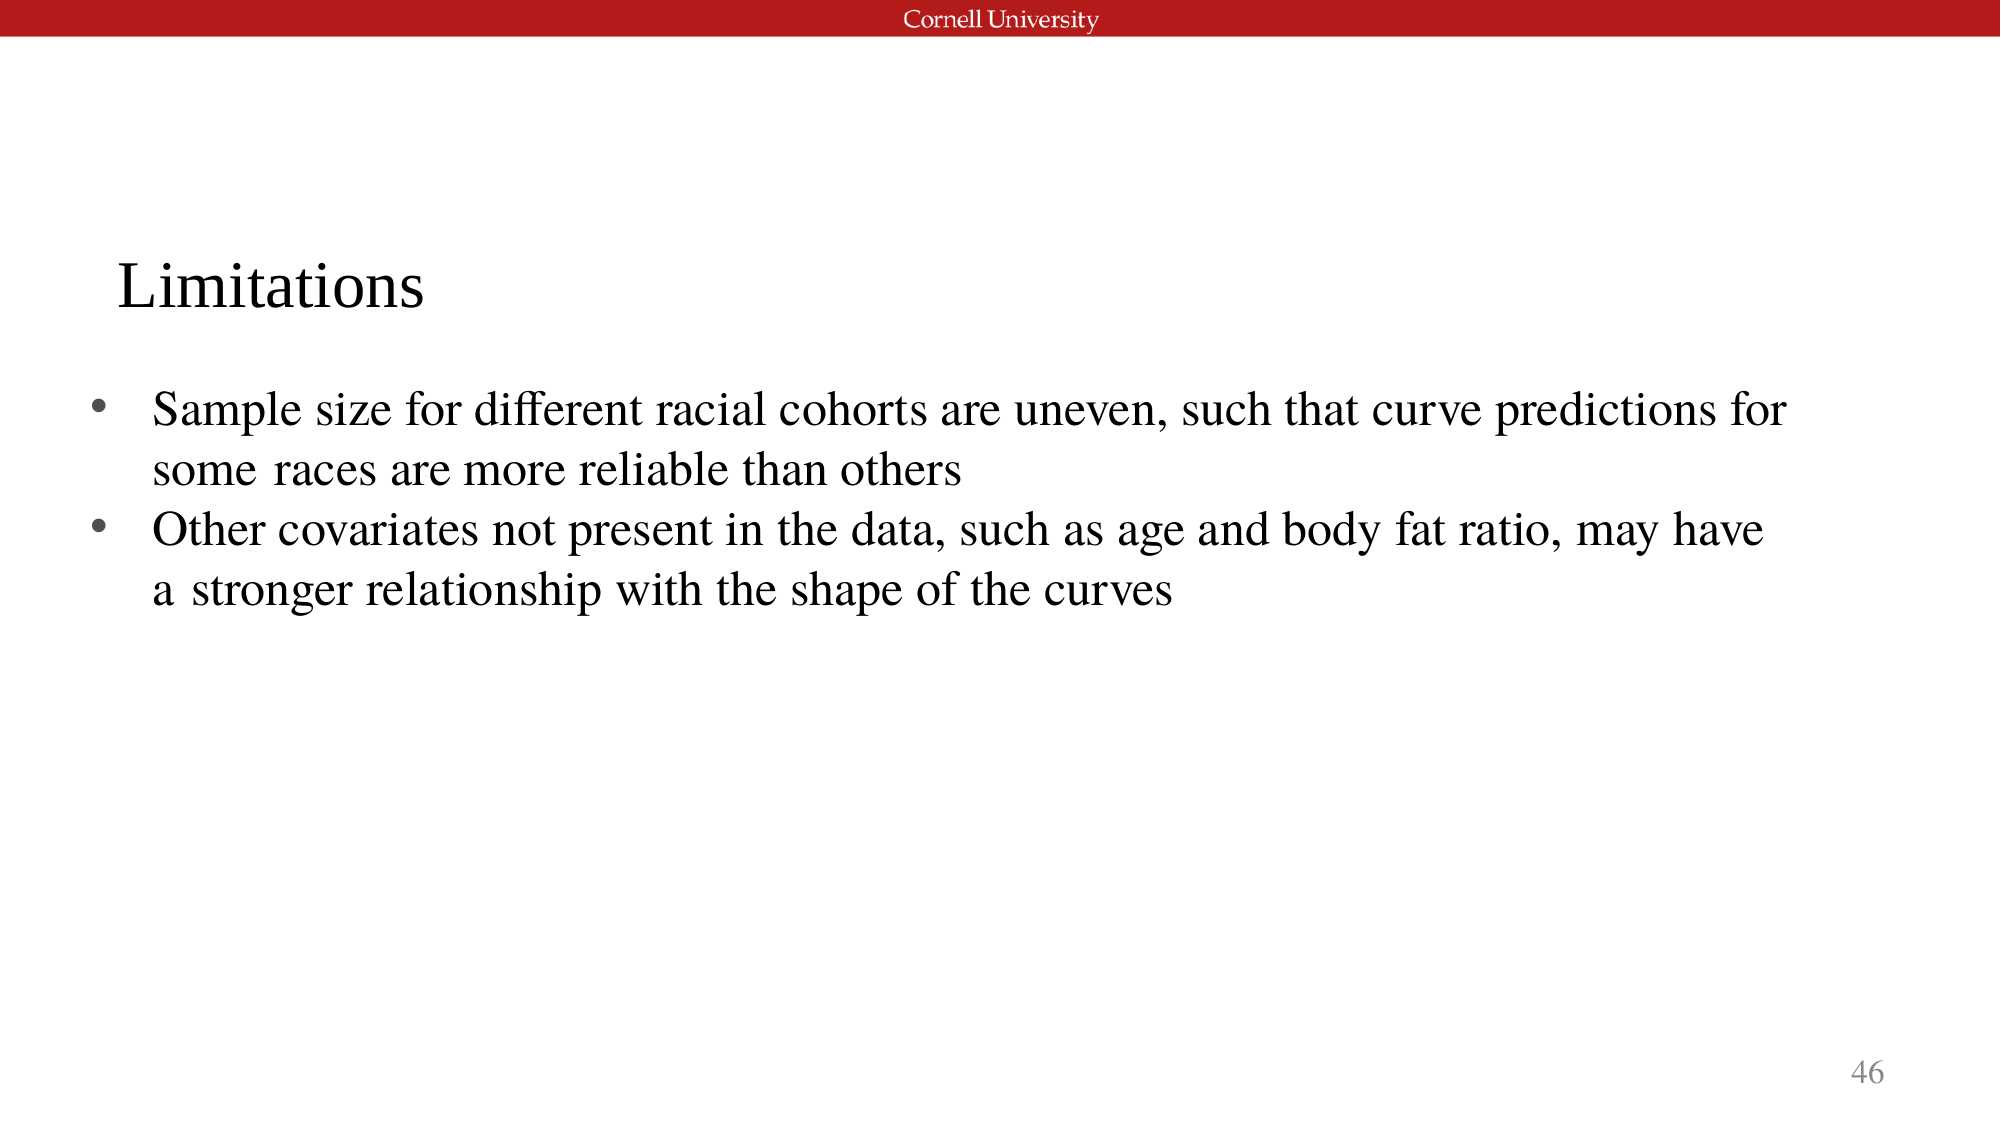

Limitations

Sample size for different racial cohorts are uneven, such that curve predictions for some races are more reliable than others
Other covariates not present in the data, such as age and body fat ratio, may have a stronger relationship with the shape of the curves
46